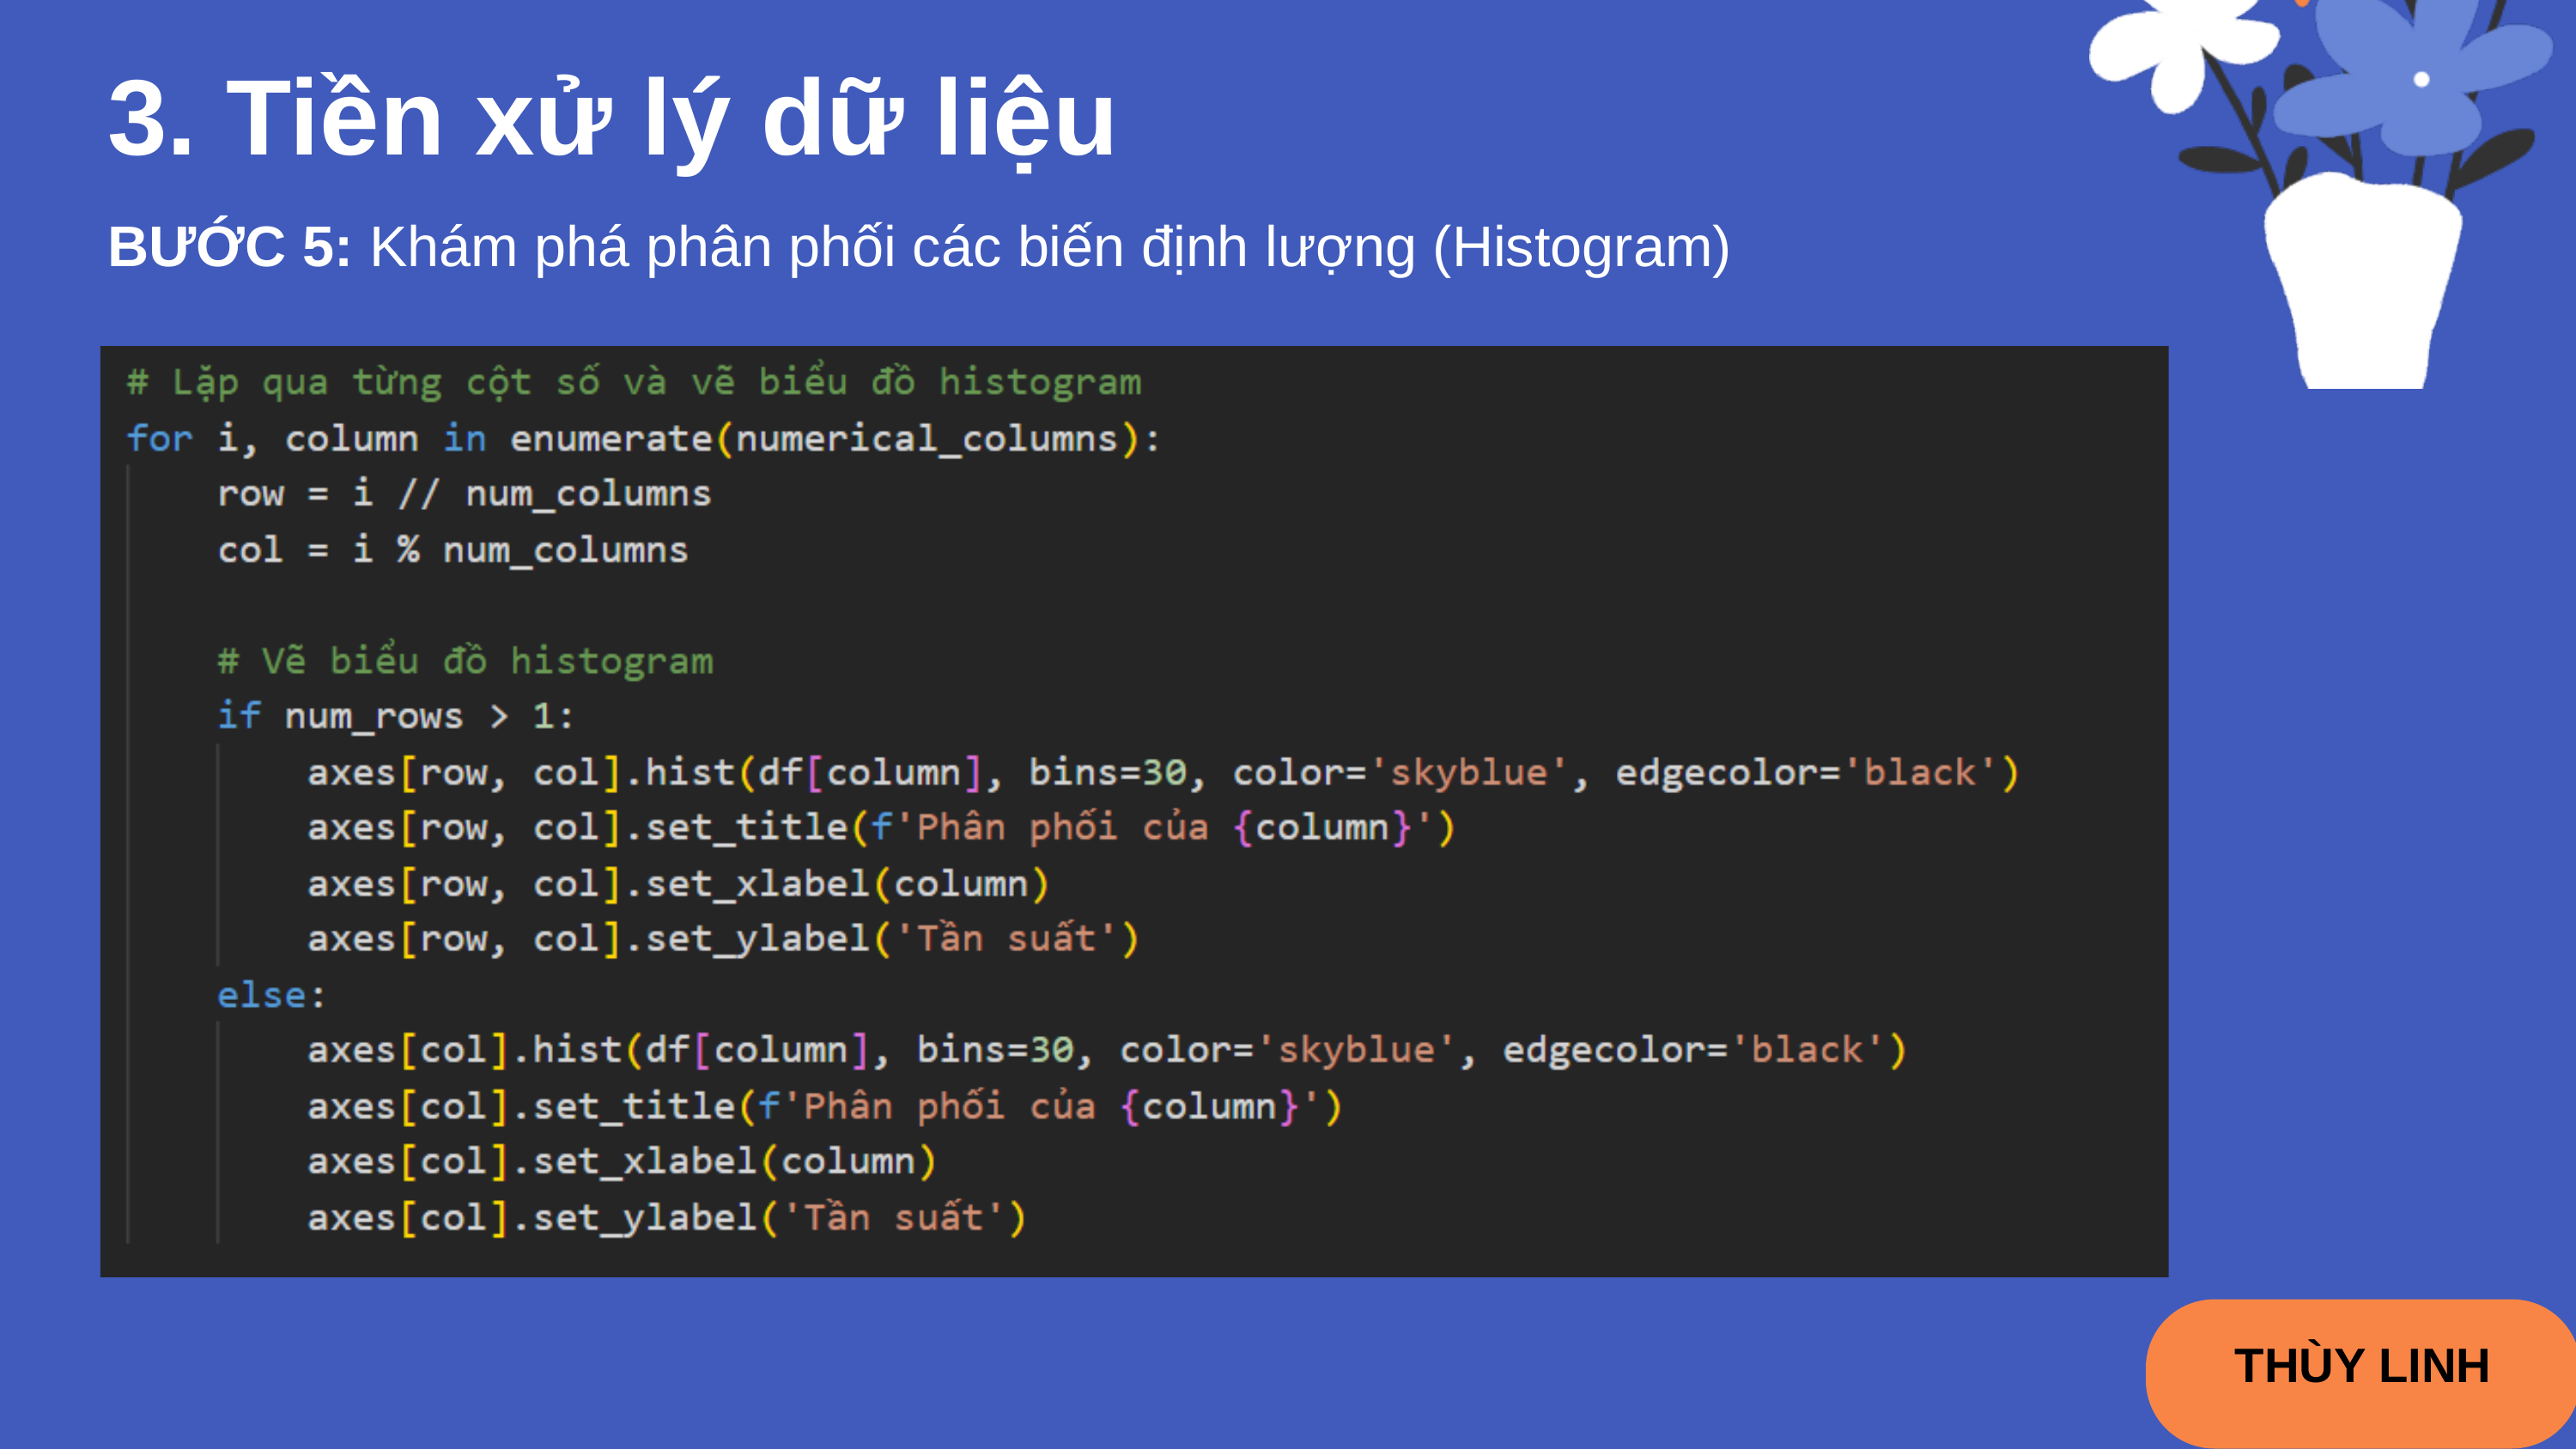

3. Tiền xử lý dữ liệu
BƯỚC 5: Khám phá phân phối các biến định lượng (Histogram)

THÙY LINH